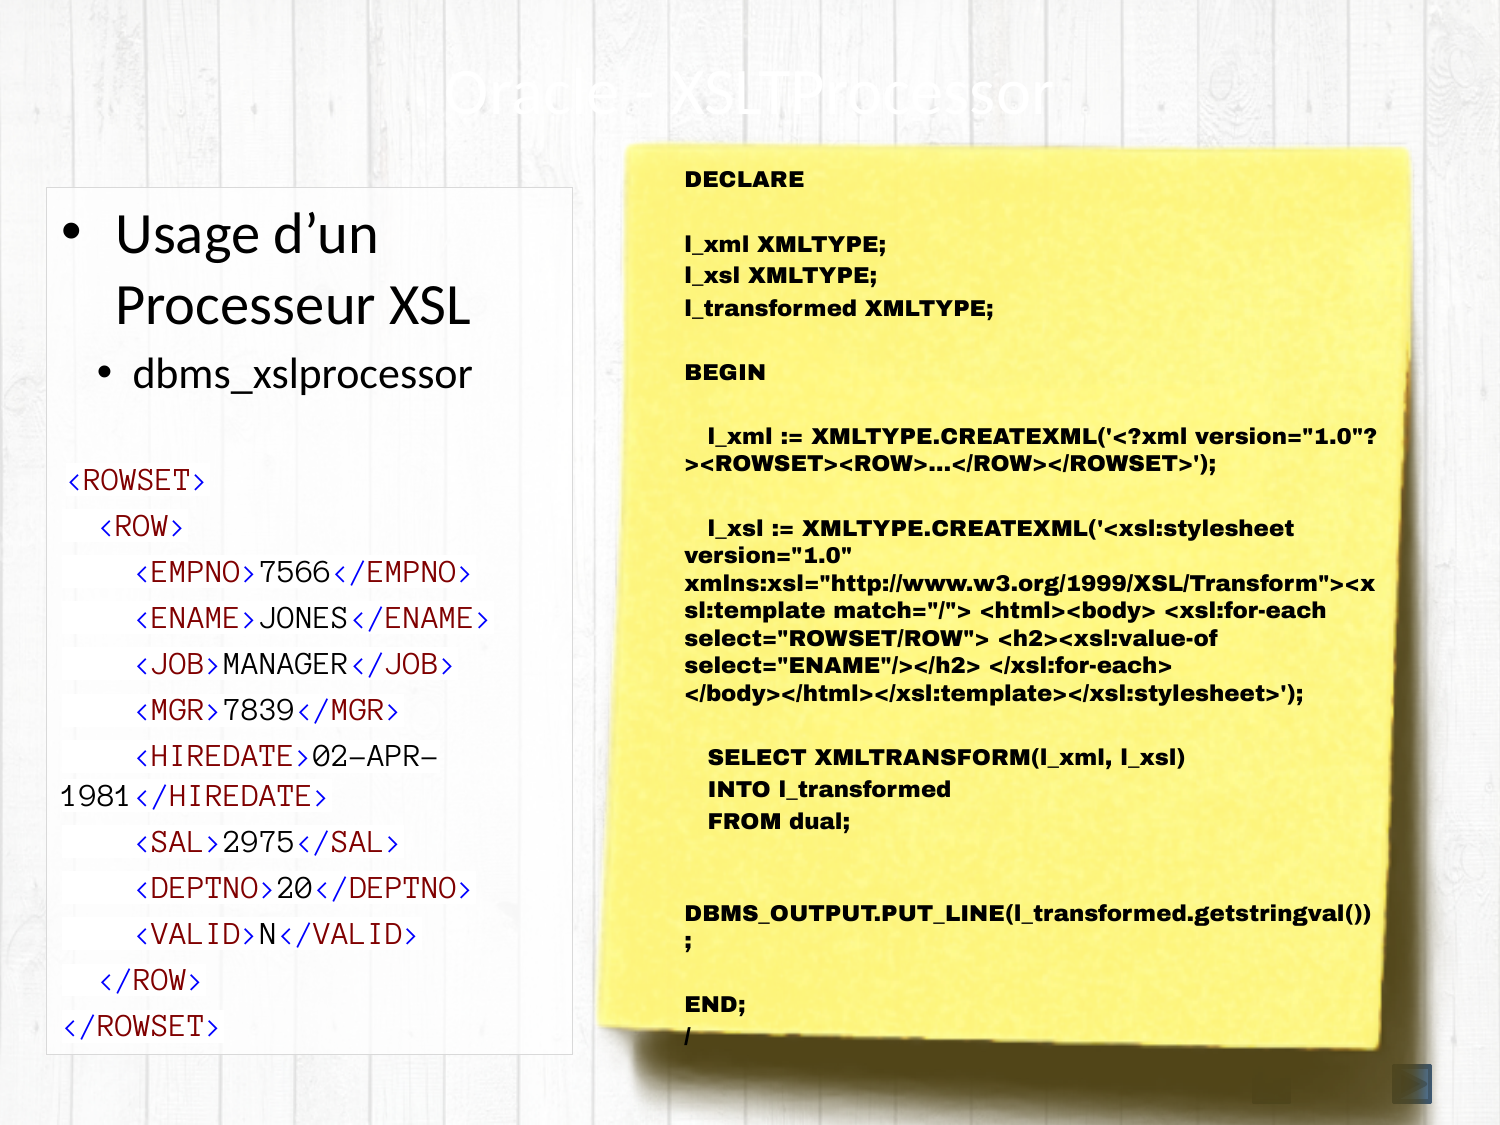

# Oracle - XSLTProcessor
DECLARE

l_xml XMLTYPE;
l_xsl XMLTYPE;
l_transformed XMLTYPE;

BEGIN

   l_xml := XMLTYPE.CREATEXML('<?xml version="1.0"?><ROWSET><ROW>…</ROW></ROWSET>');

   l_xsl := XMLTYPE.CREATEXML('<xsl:stylesheet version="1.0" xmlns:xsl="http://www.w3.org/1999/XSL/Transform"><xsl:template match="/"> <html><body> <xsl:for-each select="ROWSET/ROW"> <h2><xsl:value-of select="ENAME"/></h2> </xsl:for-each> </body></html></xsl:template></xsl:stylesheet>');

   SELECT XMLTRANSFORM(l_xml, l_xsl)
   INTO l_transformed
   FROM dual;

   DBMS_OUTPUT.PUT_LINE(l_transformed.getstringval());

END;
/
Usage d’un Processeur XSL
dbms_xslprocessor

 <ROWSET>
  <ROW>
    <EMPNO>7566</EMPNO>
    <ENAME>JONES</ENAME>
    <JOB>MANAGER</JOB>
    <MGR>7839</MGR>
    <HIREDATE>02-APR-1981</HIREDATE>
    <SAL>2975</SAL>
    <DEPTNO>20</DEPTNO>
    <VALID>N</VALID>
  </ROW>
</ROWSET>